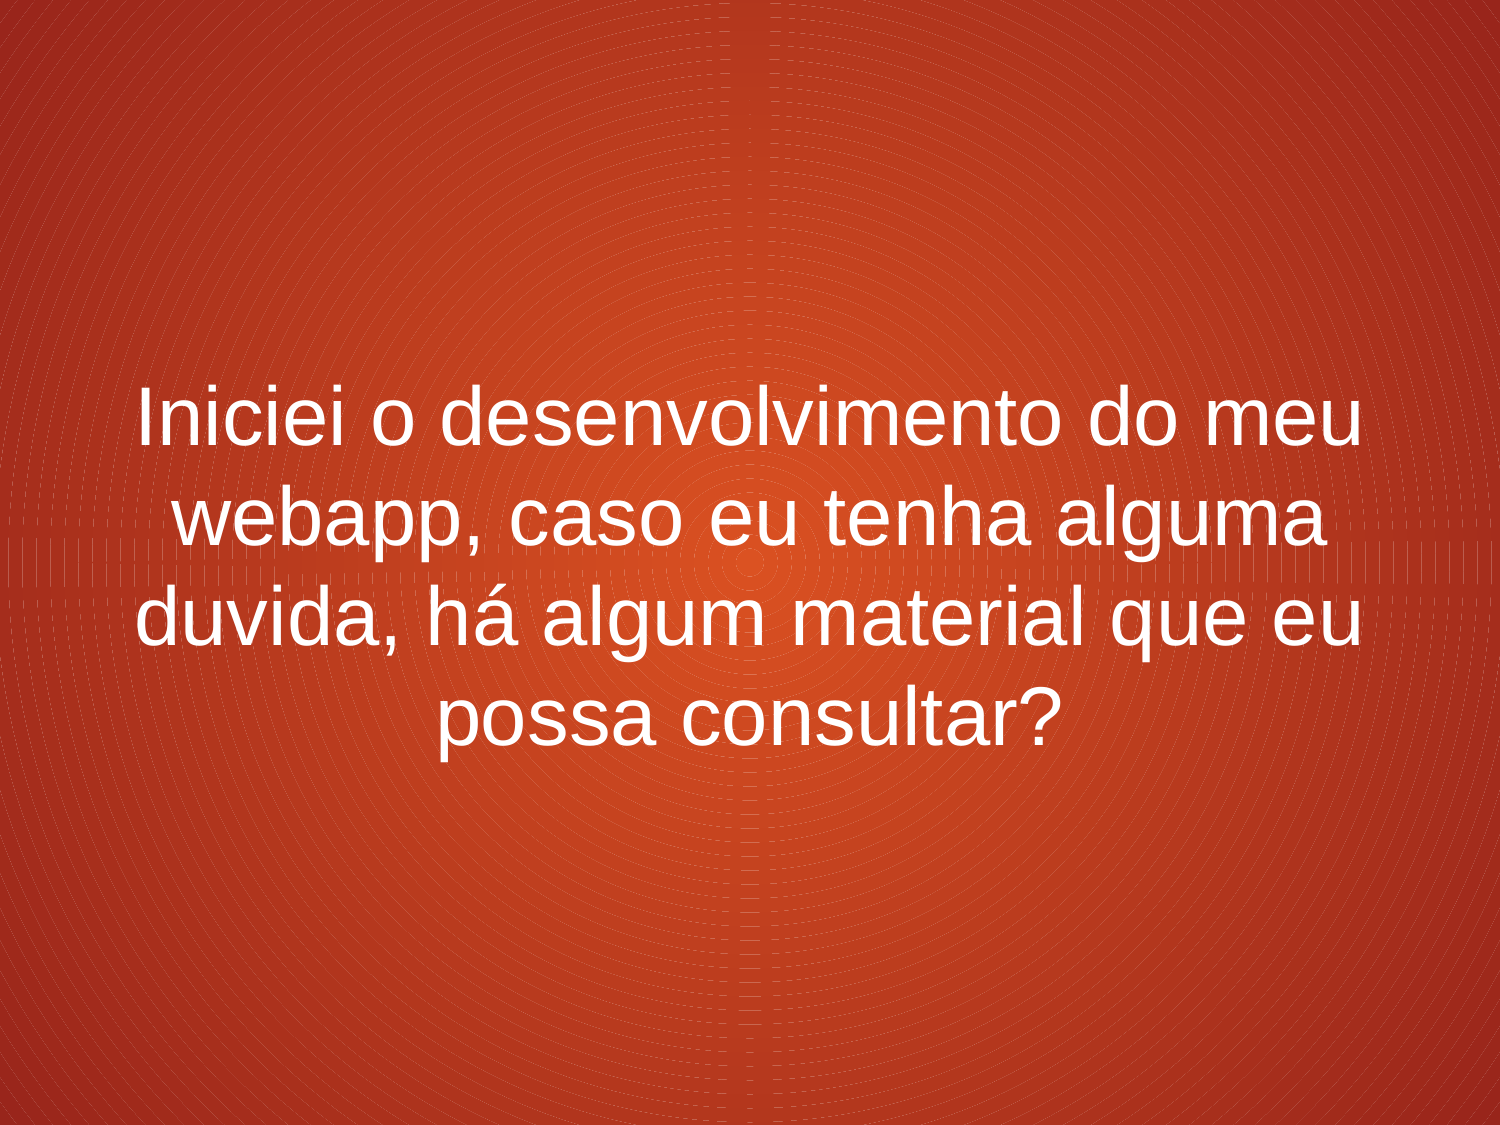

Iniciei o desenvolvimento do meu webapp, caso eu tenha alguma duvida, há algum material que eu possa consultar?